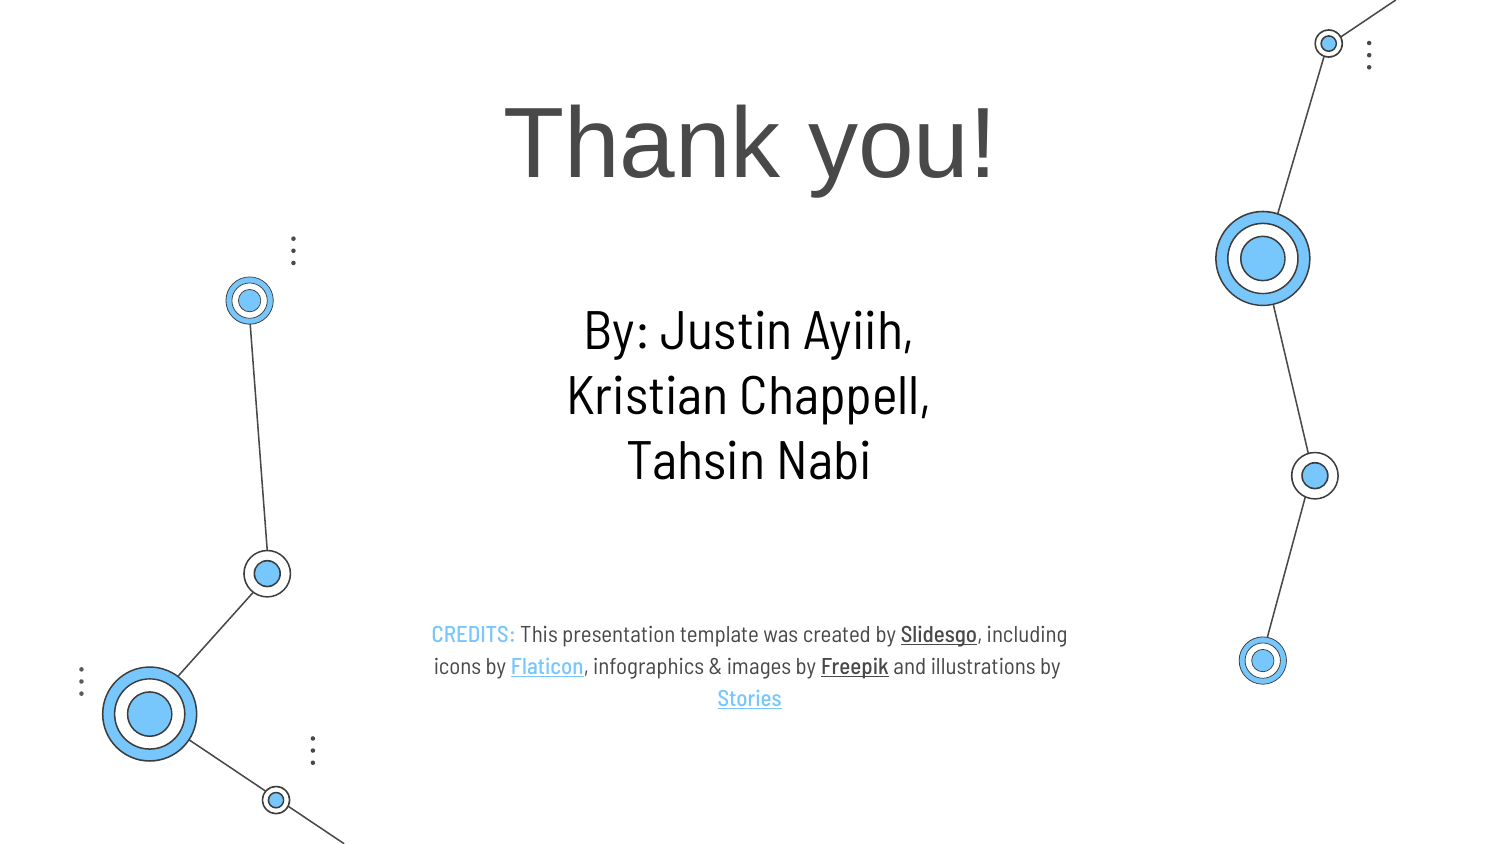

# Thank you!
By: Justin Ayiih, Kristian Chappell, Tahsin Nabi